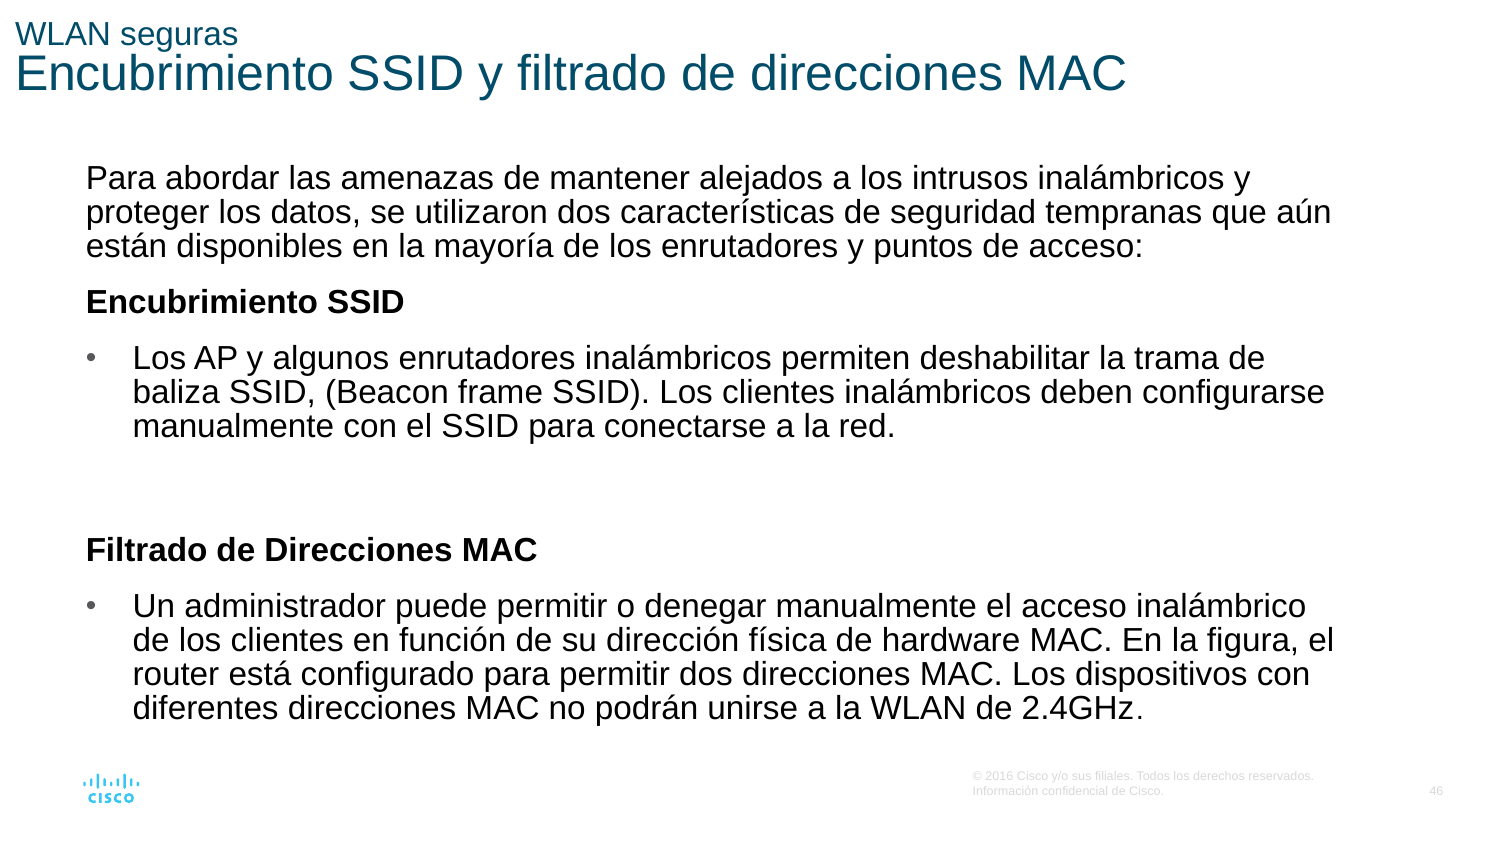

# WLAN seguras Encubrimiento SSID y filtrado de direcciones MAC
Para abordar las amenazas de mantener alejados a los intrusos inalámbricos y proteger los datos, se utilizaron dos características de seguridad tempranas que aún están disponibles en la mayoría de los enrutadores y puntos de acceso:
Encubrimiento SSID
Los AP y algunos enrutadores inalámbricos permiten deshabilitar la trama de baliza SSID, (Beacon frame SSID). Los clientes inalámbricos deben configurarse manualmente con el SSID para conectarse a la red.

Filtrado de Direcciones MAC
Un administrador puede permitir o denegar manualmente el acceso inalámbrico de los clientes en función de su dirección física de hardware MAC. En la figura, el router está configurado para permitir dos direcciones MAC. Los dispositivos con diferentes direcciones MAC no podrán unirse a la WLAN de 2.4GHz.